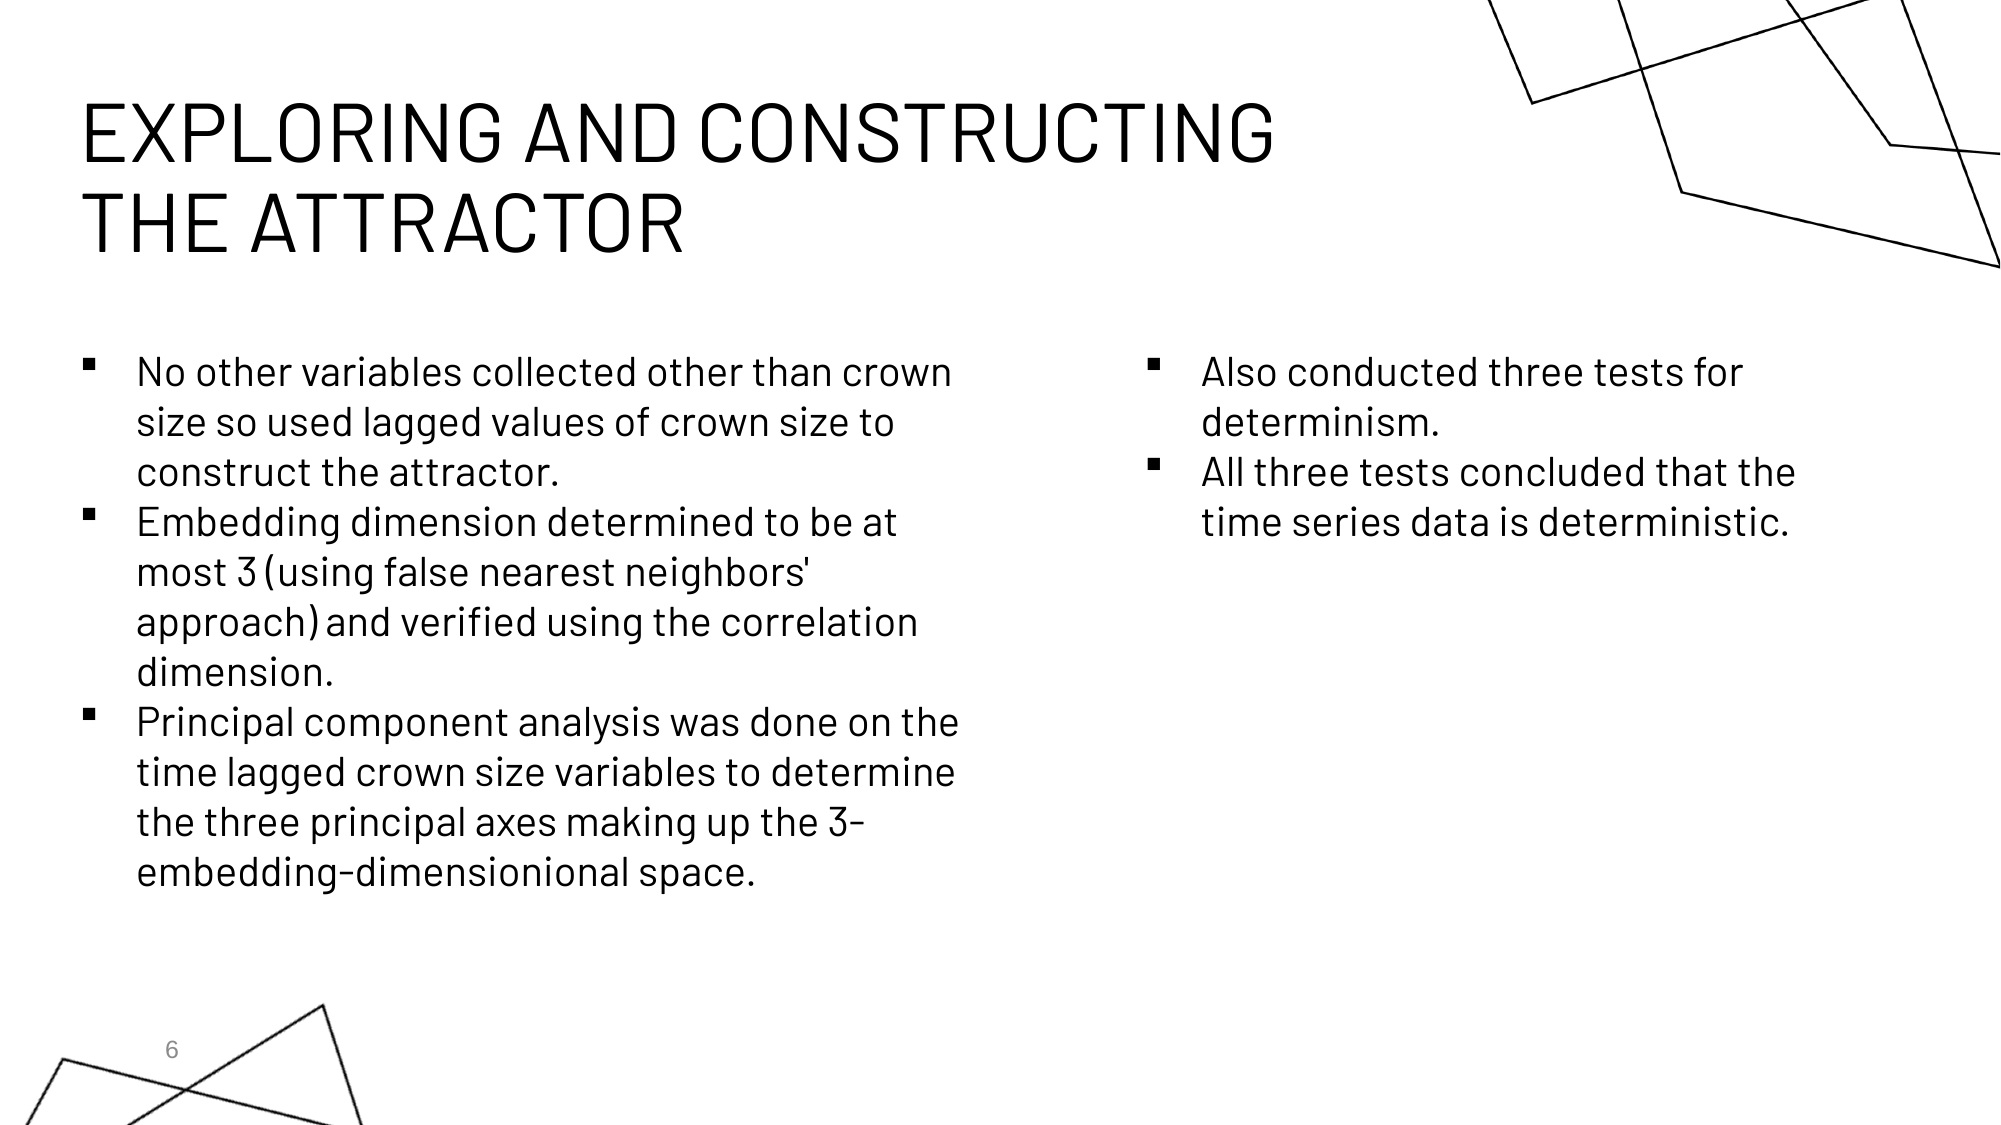

# Exploring and Constructing the attractor
No other variables collected other than crown size so used lagged values of crown size to construct the attractor.
Embedding dimension determined to be at most 3 (using false nearest neighbors' approach) and verified using the correlation dimension.
Principal component analysis was done on the time lagged crown size variables to determine the three principal axes making up the 3-embedding-dimensionional space.

Also conducted three tests for determinism.
All three tests concluded that the time series data is deterministic.

6